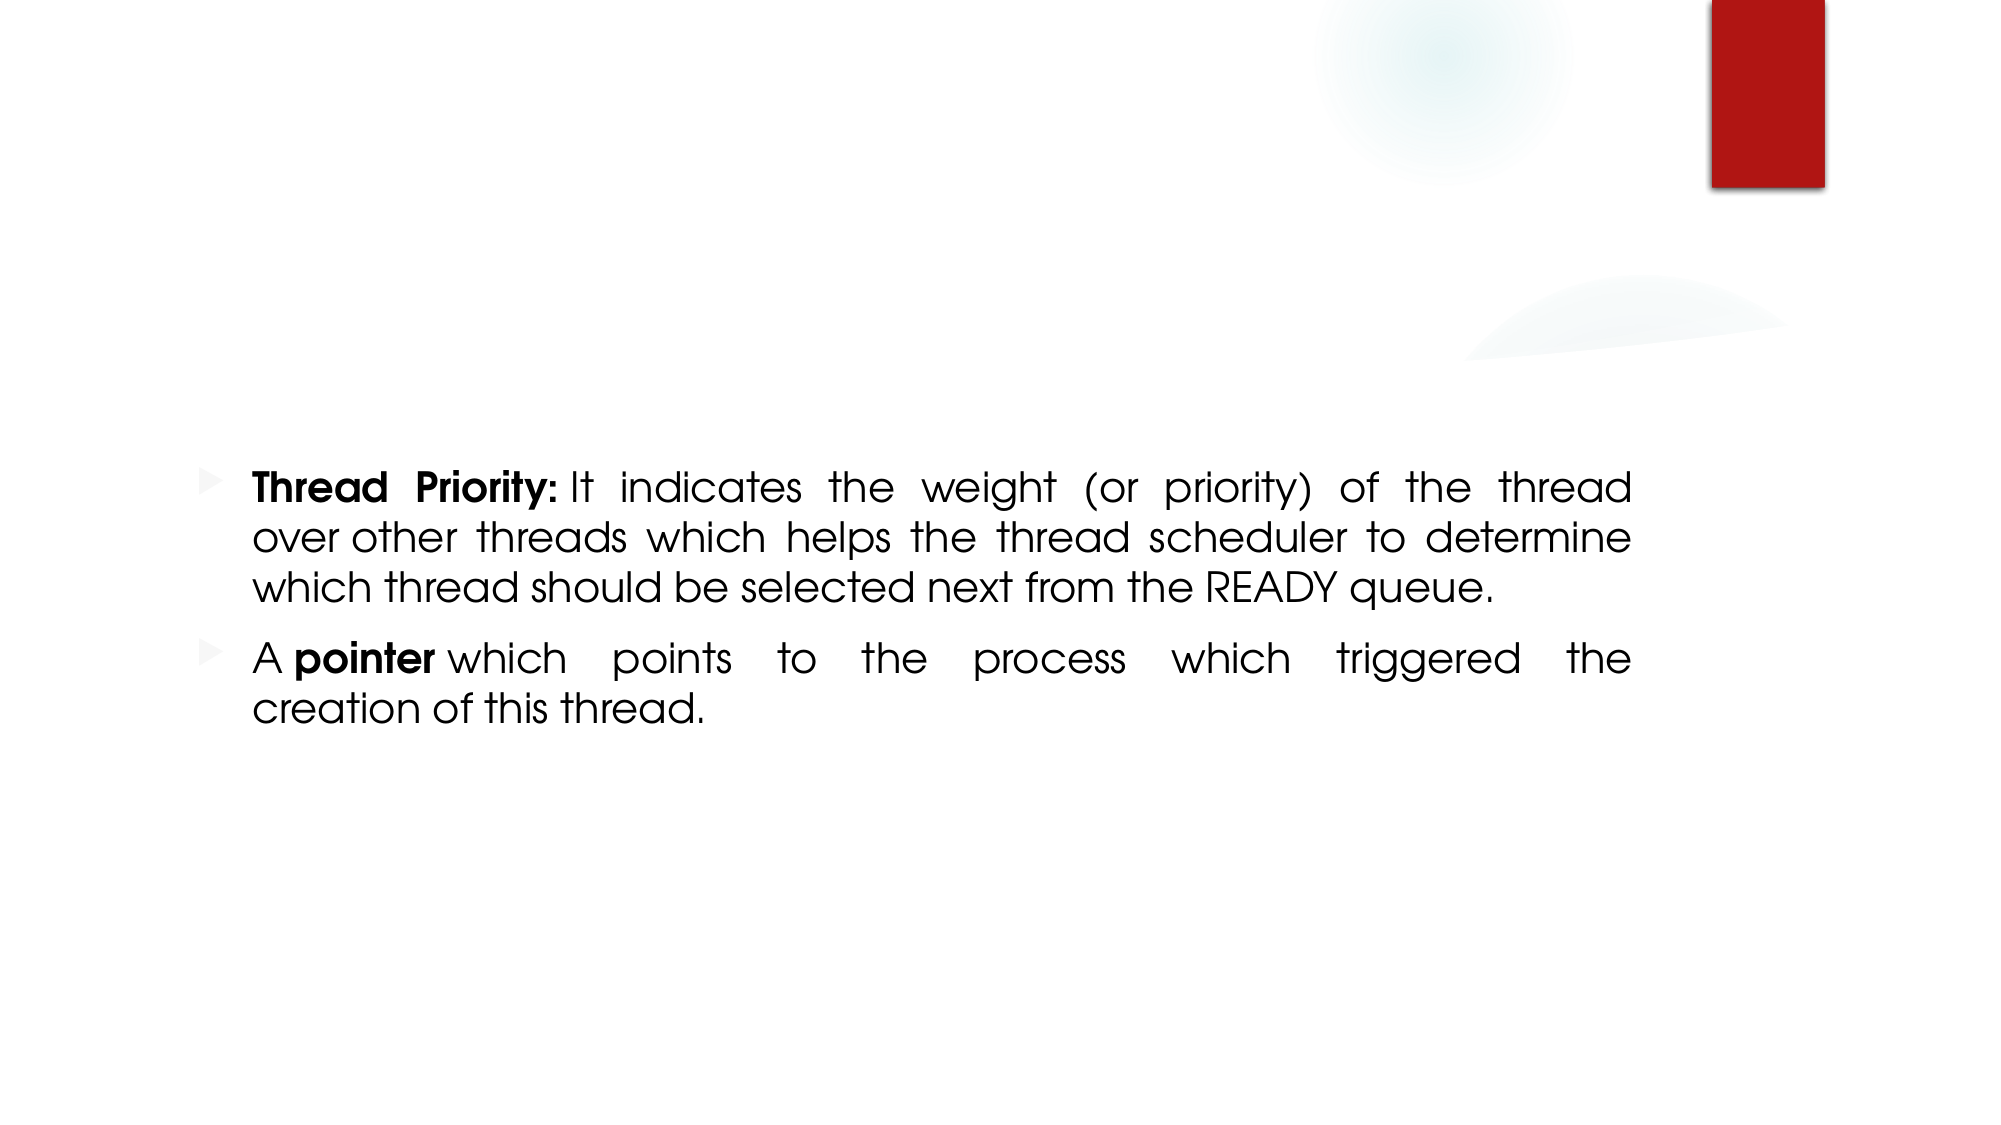

#

Thread Priority: It indicates the weight (or priority) of the thread over other threads which helps the thread scheduler to determine which thread should be selected next from the READY queue.
A pointer which points to the process which triggered the creation of this thread.